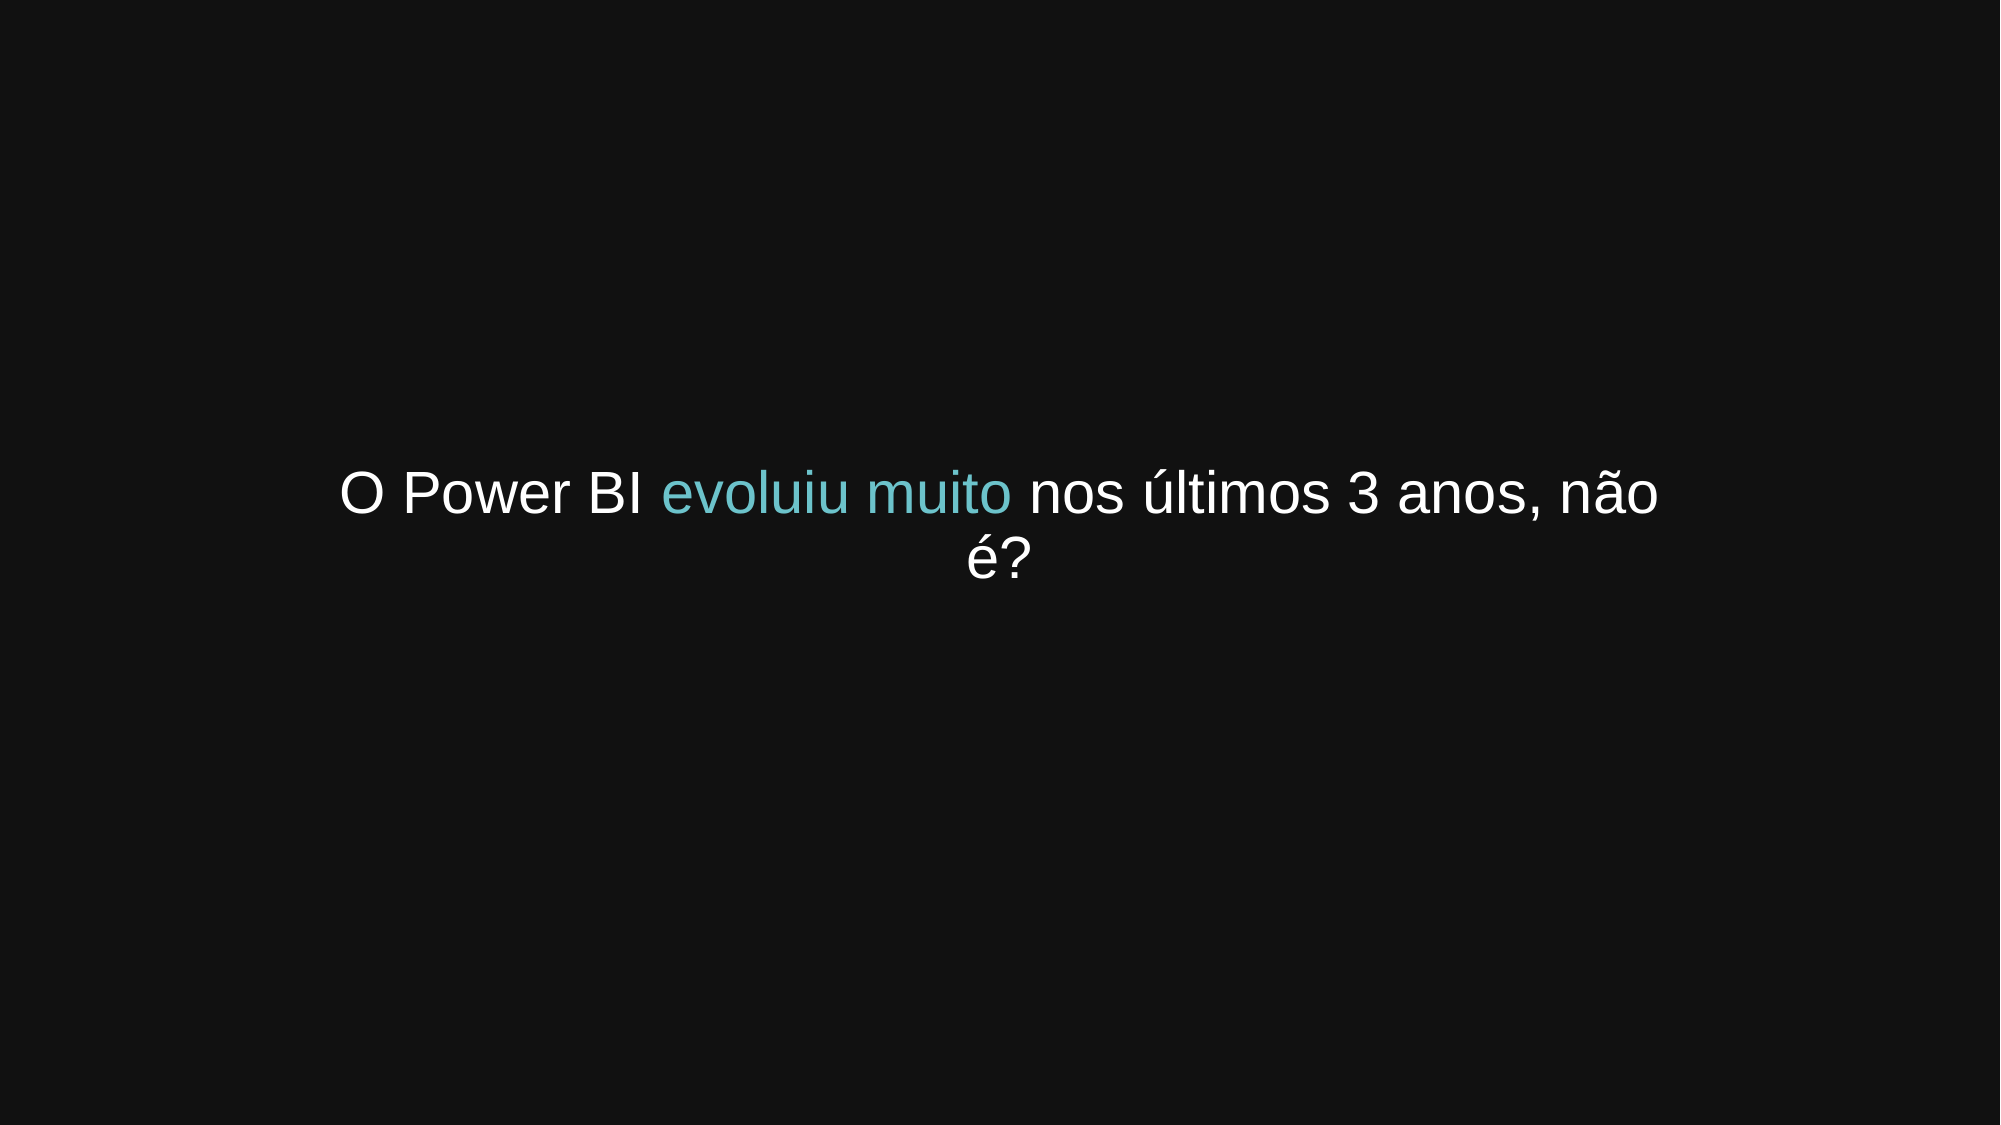

# O Power BI evoluiu muito nos últimos 3 anos, não é?